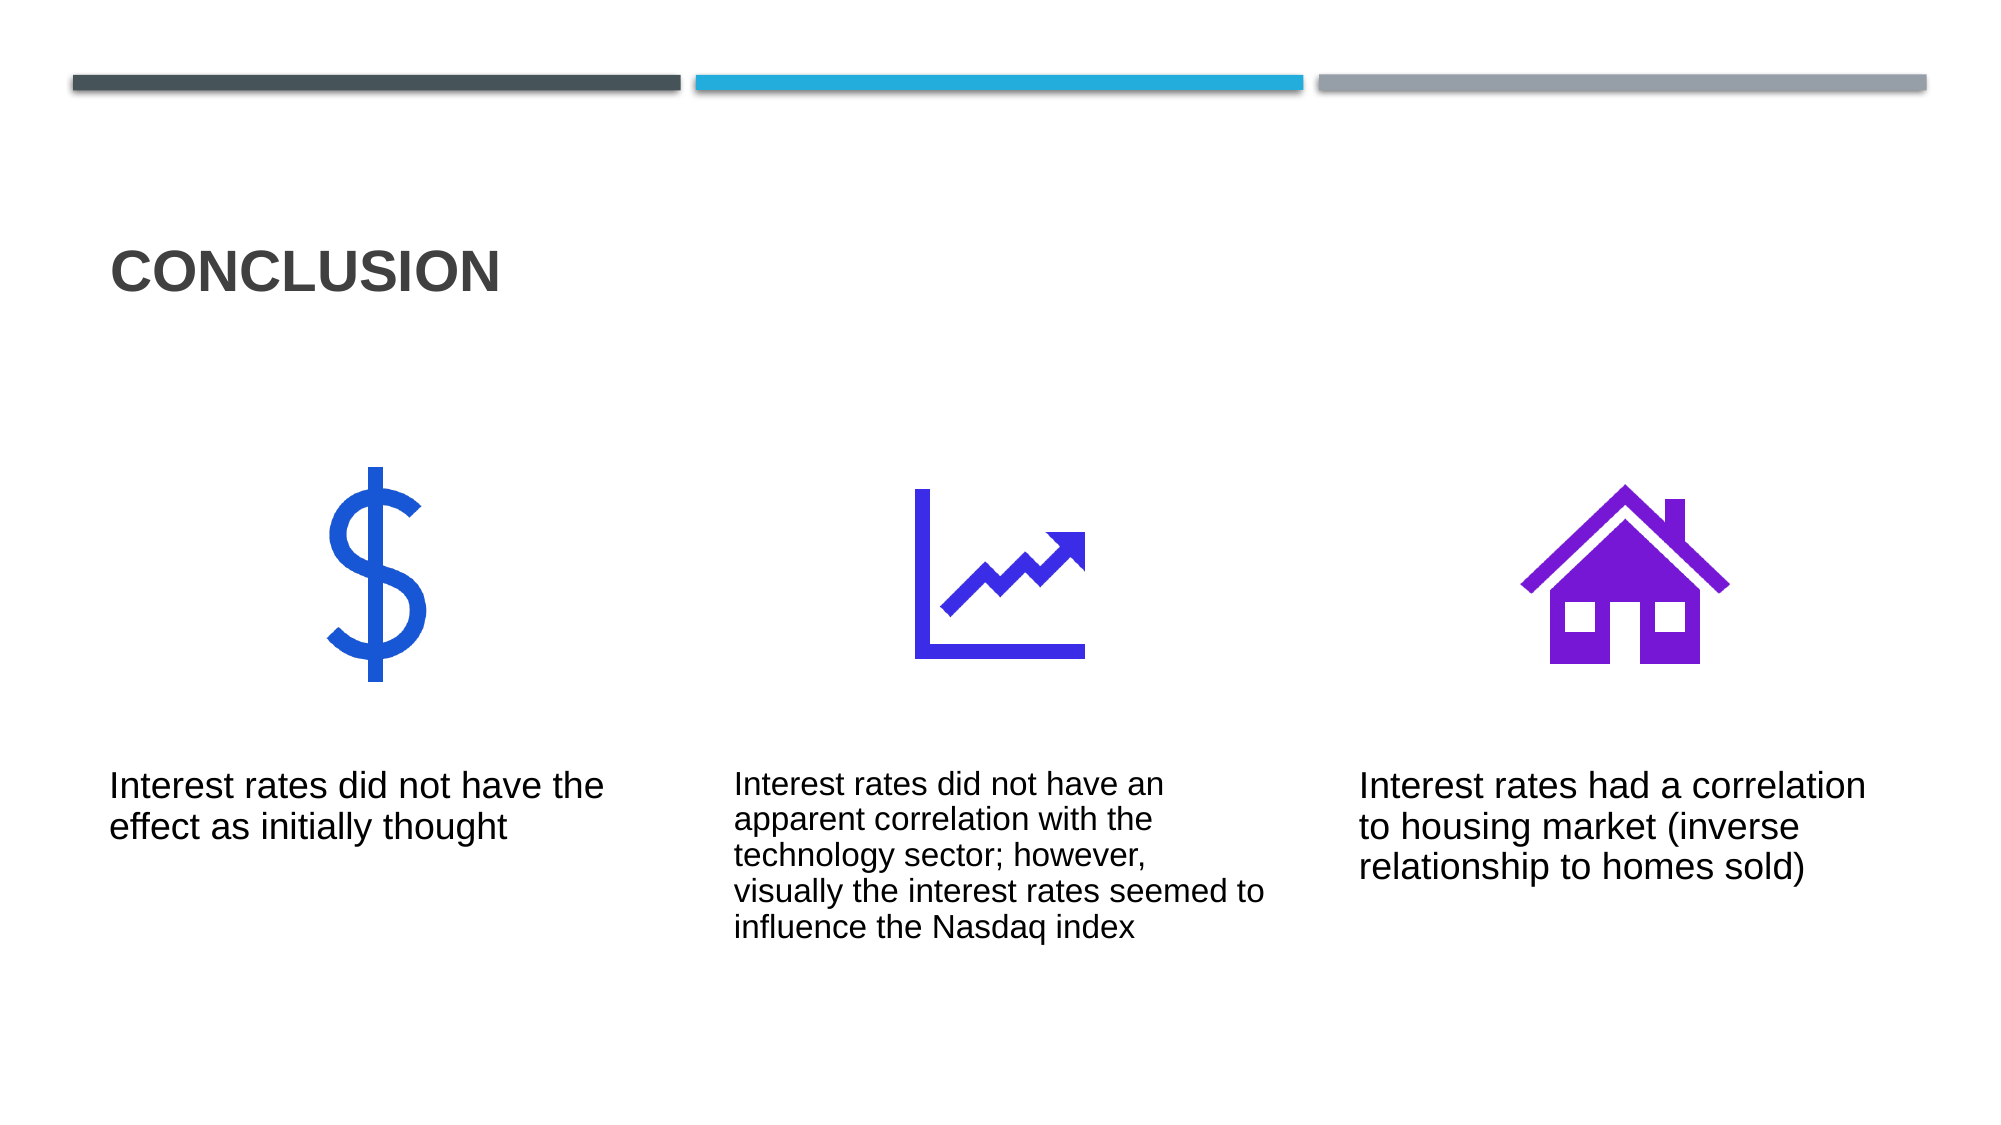

# CONCLUSION
Interest rates did not have the effect as initially thought
Interest rates did not have an apparent correlation with the technology sector; however, visually the interest rates seemed to influence the Nasdaq index
Interest rates had a correlation to housing market (inverse relationship to homes sold)